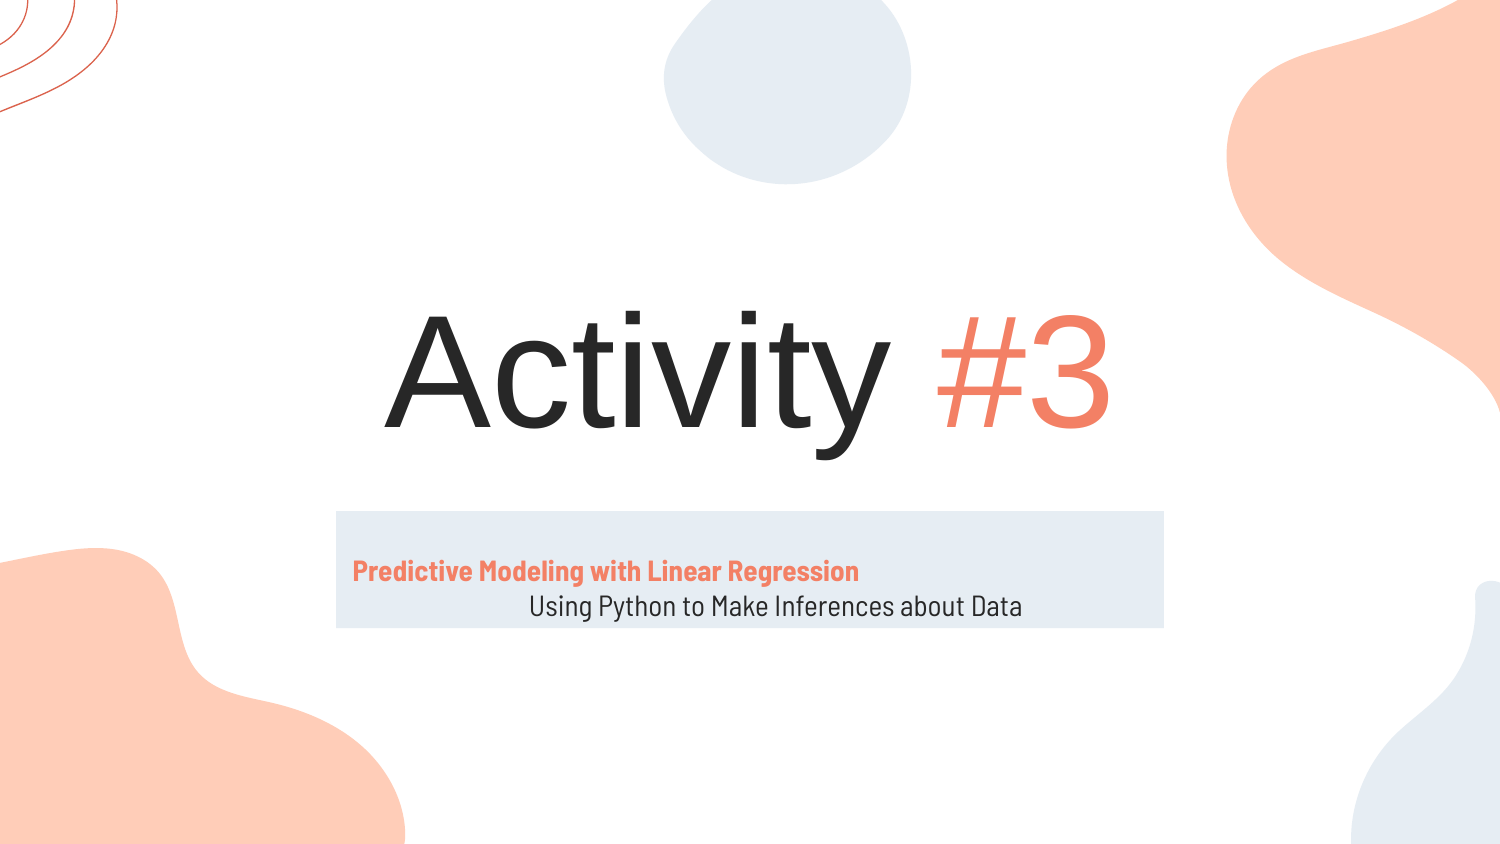

# Activity #3
Predictive Modeling with Linear Regression                                                            Using Python to Make Inferences about Data